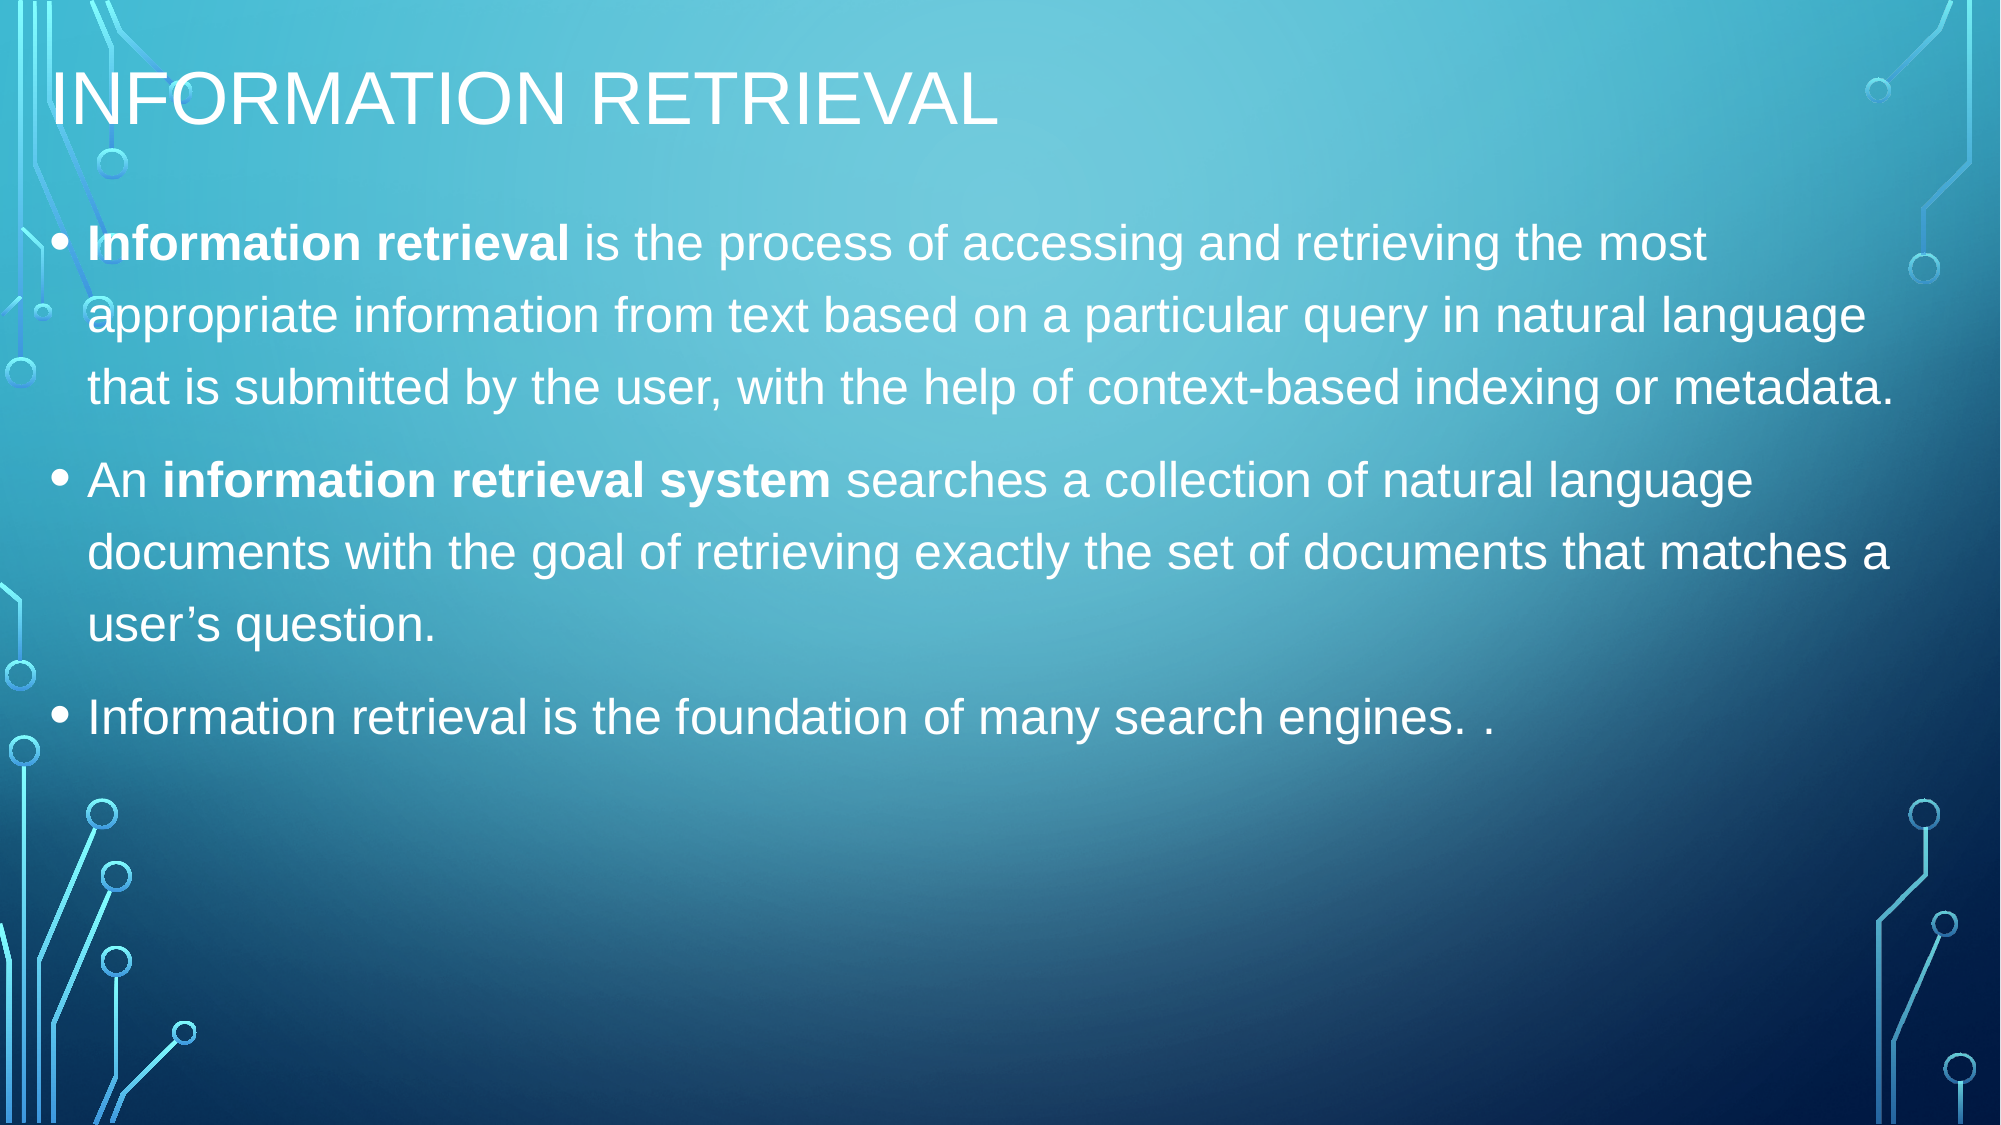

# Information retrieval
Information retrieval is the process of accessing and retrieving the most appropriate information from text based on a particular query in natural language that is submitted by the user, with the help of context-based indexing or metadata.
An information retrieval system searches a collection of natural language documents with the goal of retrieving exactly the set of documents that matches a user’s question.
Information retrieval is the foundation of many search engines. .